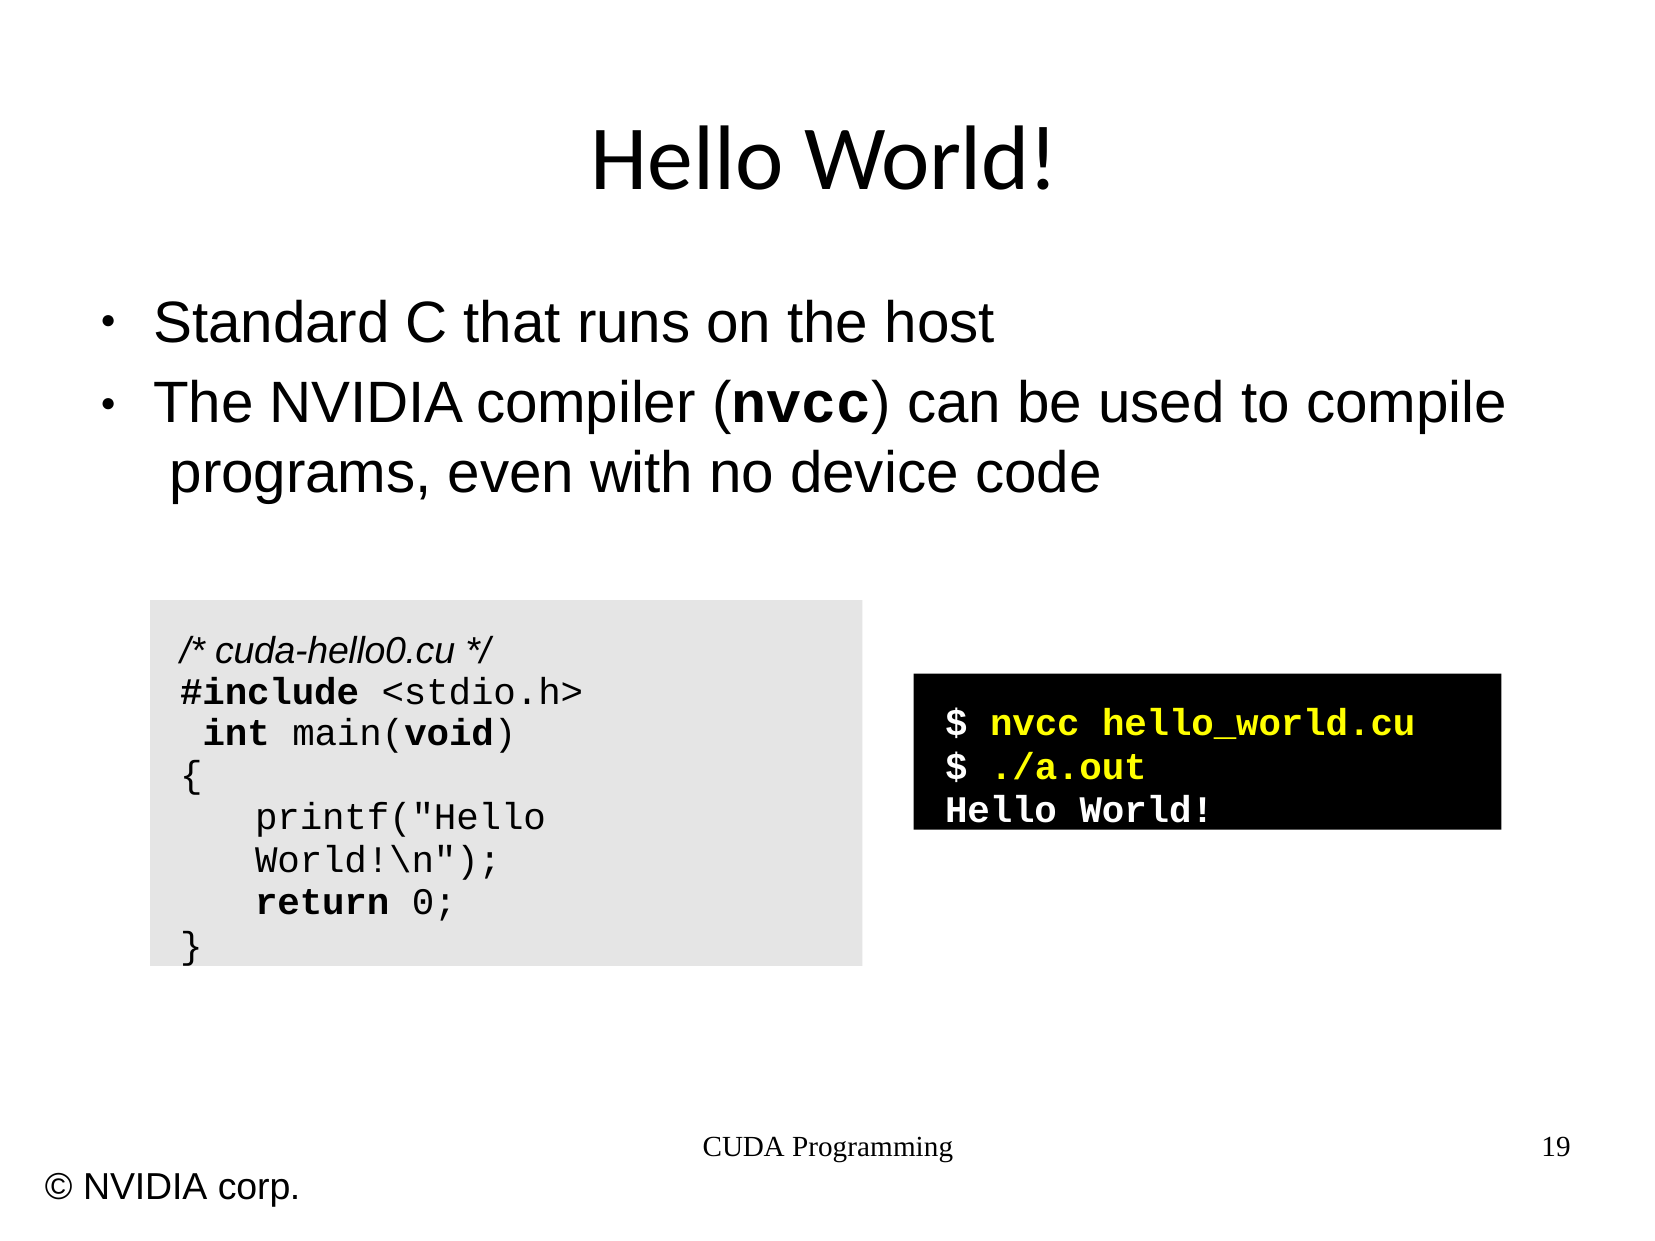

# Hello World!
Standard C that runs on the host
The NVIDIA compiler (nvcc) can be used to compile  programs, even with no device code
●
●
/* cuda-hello0.cu */  #include <stdio.h>  int main(void)
{
printf("Hello World!\n");
return 0;
}
$ nvcc hello_world.cu
$ ./a.out  Hello World!
CUDA Programming
19
© NVIDIA corp.